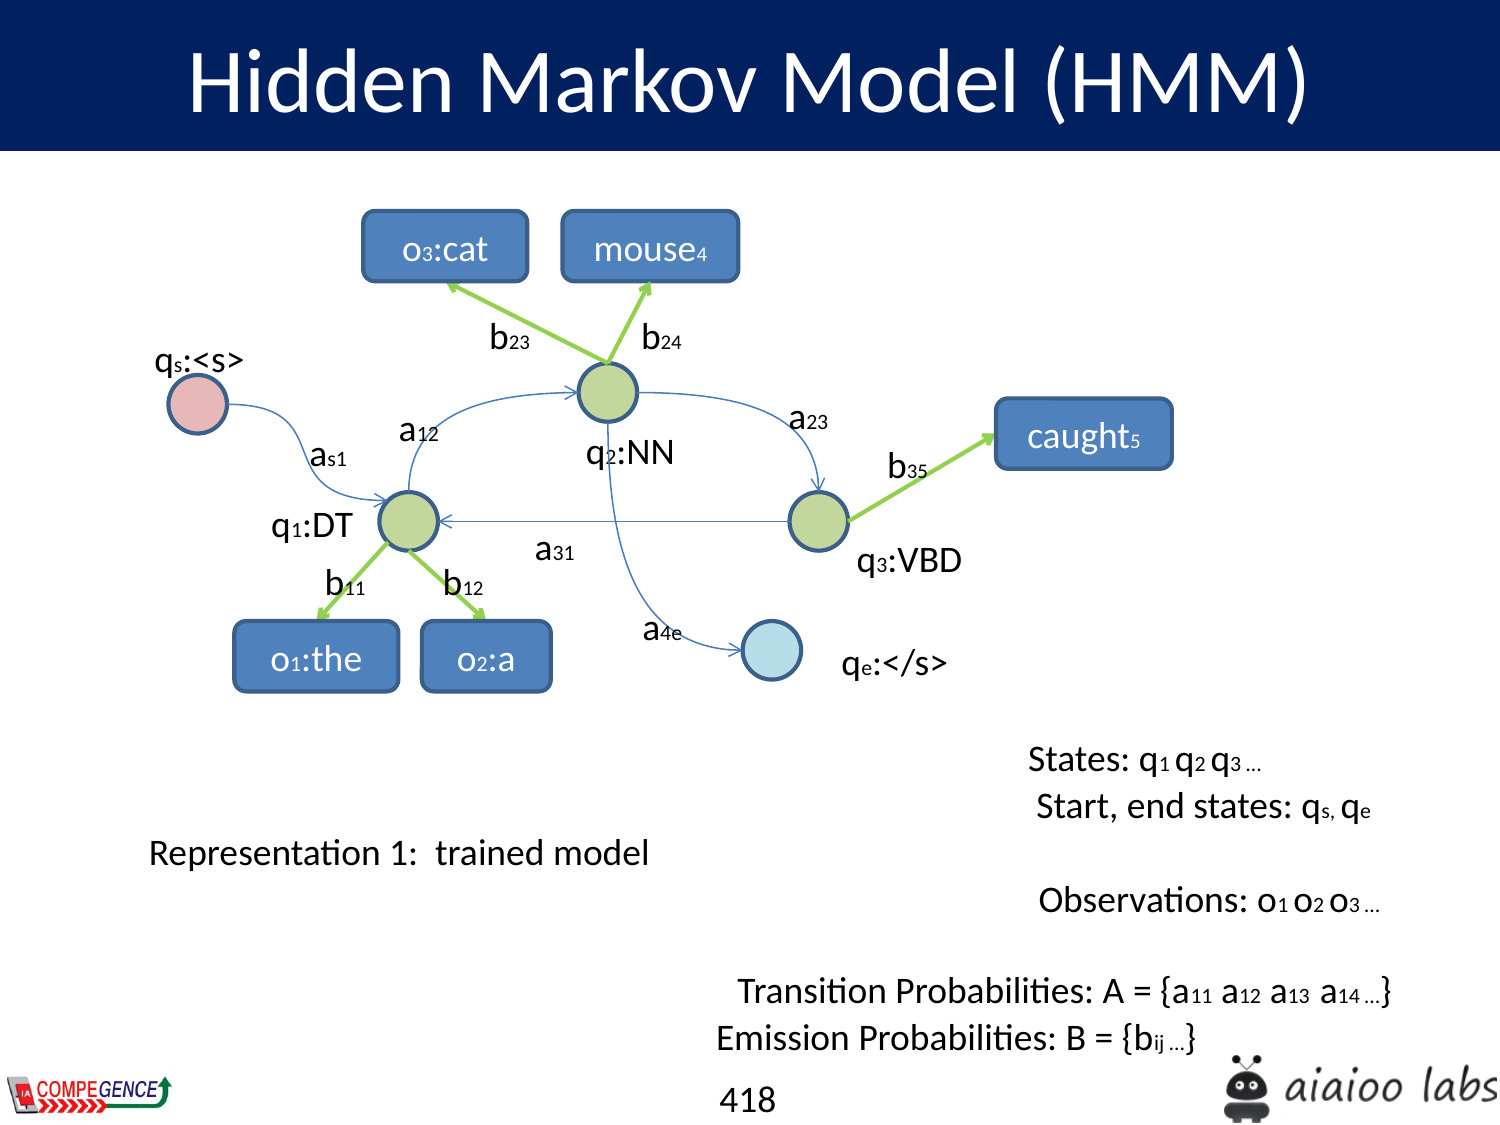

Hidden Markov Model (HMM)
o3:cat
mouse4
b23
b24
qs:<s>

a23
a12
caught5
q2:NN
as1
b35
q1:DT

a31
q3:VBD
b11
b12
a4e

o1:the
o2:a
qe:</s>
States: q1 q2 q3 …
Start, end states: qs, qe
Representation 1:  trained model
Observations: o1 o2 o3 …
Transition Probabilities: A = {a11 a12 a13  a14 …}
Emission Probabilities: B = {bij …}